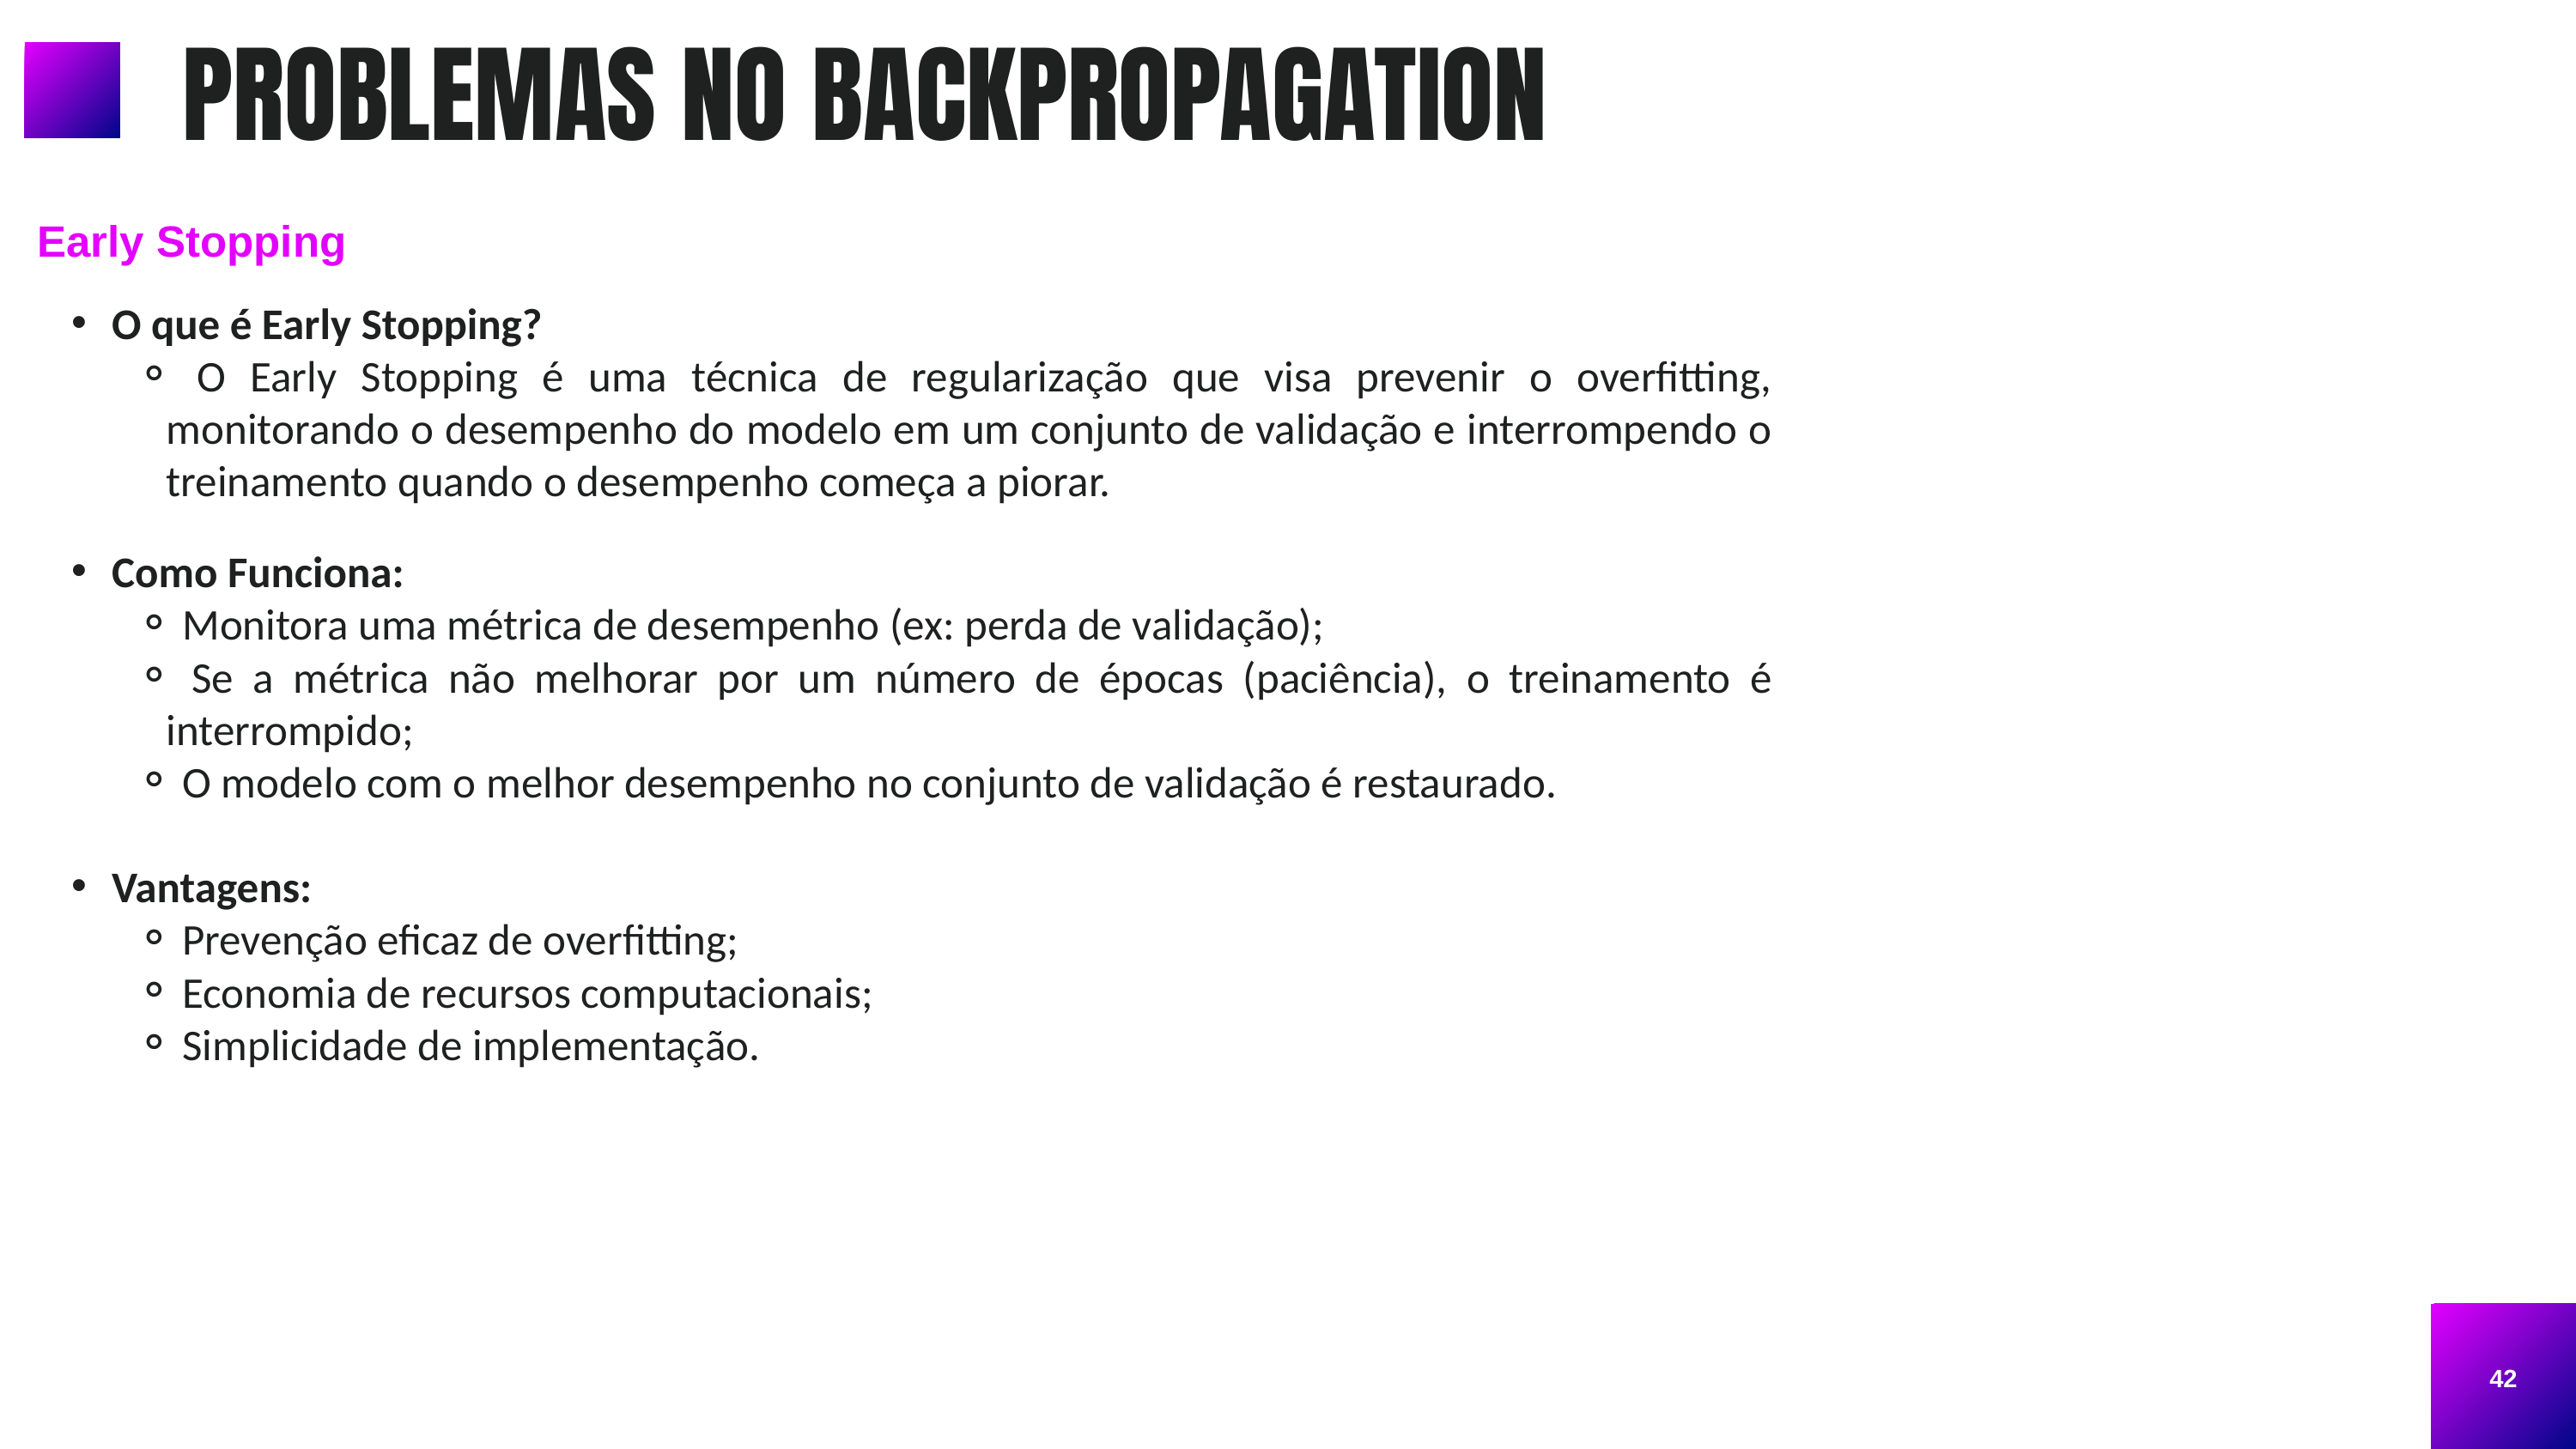

PROBLEMAS NO BACKPROPAGATION

Early Stopping
 O que é Early Stopping?
 O Early Stopping é uma técnica de regularização que visa prevenir o overfitting, monitorando o desempenho do modelo em um conjunto de validação e interrompendo o treinamento quando o desempenho começa a piorar.

 Como Funciona:
 Monitora uma métrica de desempenho (ex: perda de validação);
 Se a métrica não melhorar por um número de épocas (paciência), o treinamento é interrompido;
 O modelo com o melhor desempenho no conjunto de validação é restaurado.

 Vantagens:
 Prevenção eficaz de overfitting;
 Economia de recursos computacionais;
 Simplicidade de implementação.

42